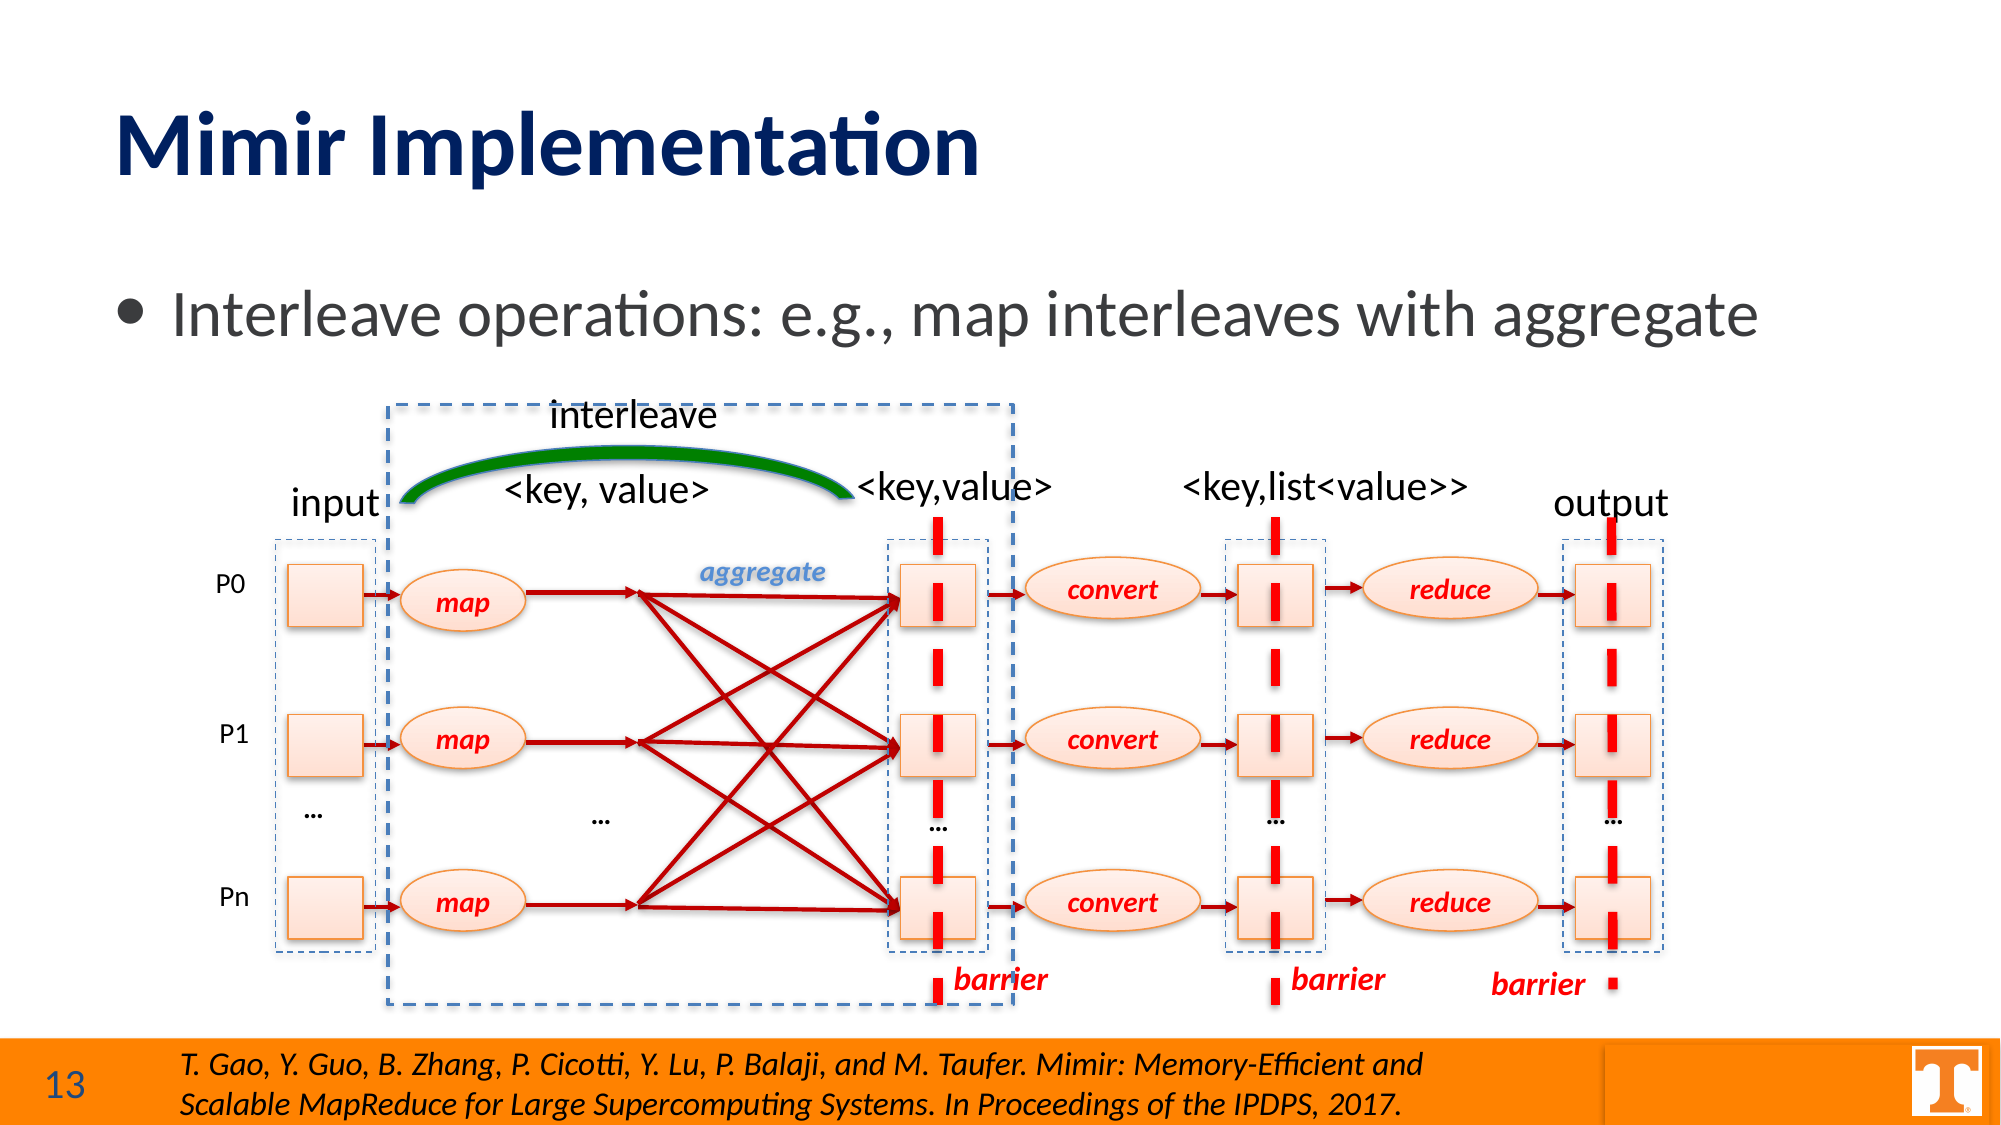

# Mimir Implementation
Interleave operations: e.g., map interleaves with aggregate

interleave

<key,value>
<key,list<value>>
<key, value>
input
output

aggregate

P0
convert
reduce

map
P1
map
convert
reduce

…
…
…
…
…
Pn
map
convert
reduce

barrier
barrier
barrier
T. Gao, Y. Guo, B. Zhang, P. Cicotti, Y. Lu, P. Balaji, and M. Taufer. Mimir: Memory-Efficient and Scalable MapReduce for Large Supercomputing Systems. In Proceedings of the IPDPS, 2017.
13